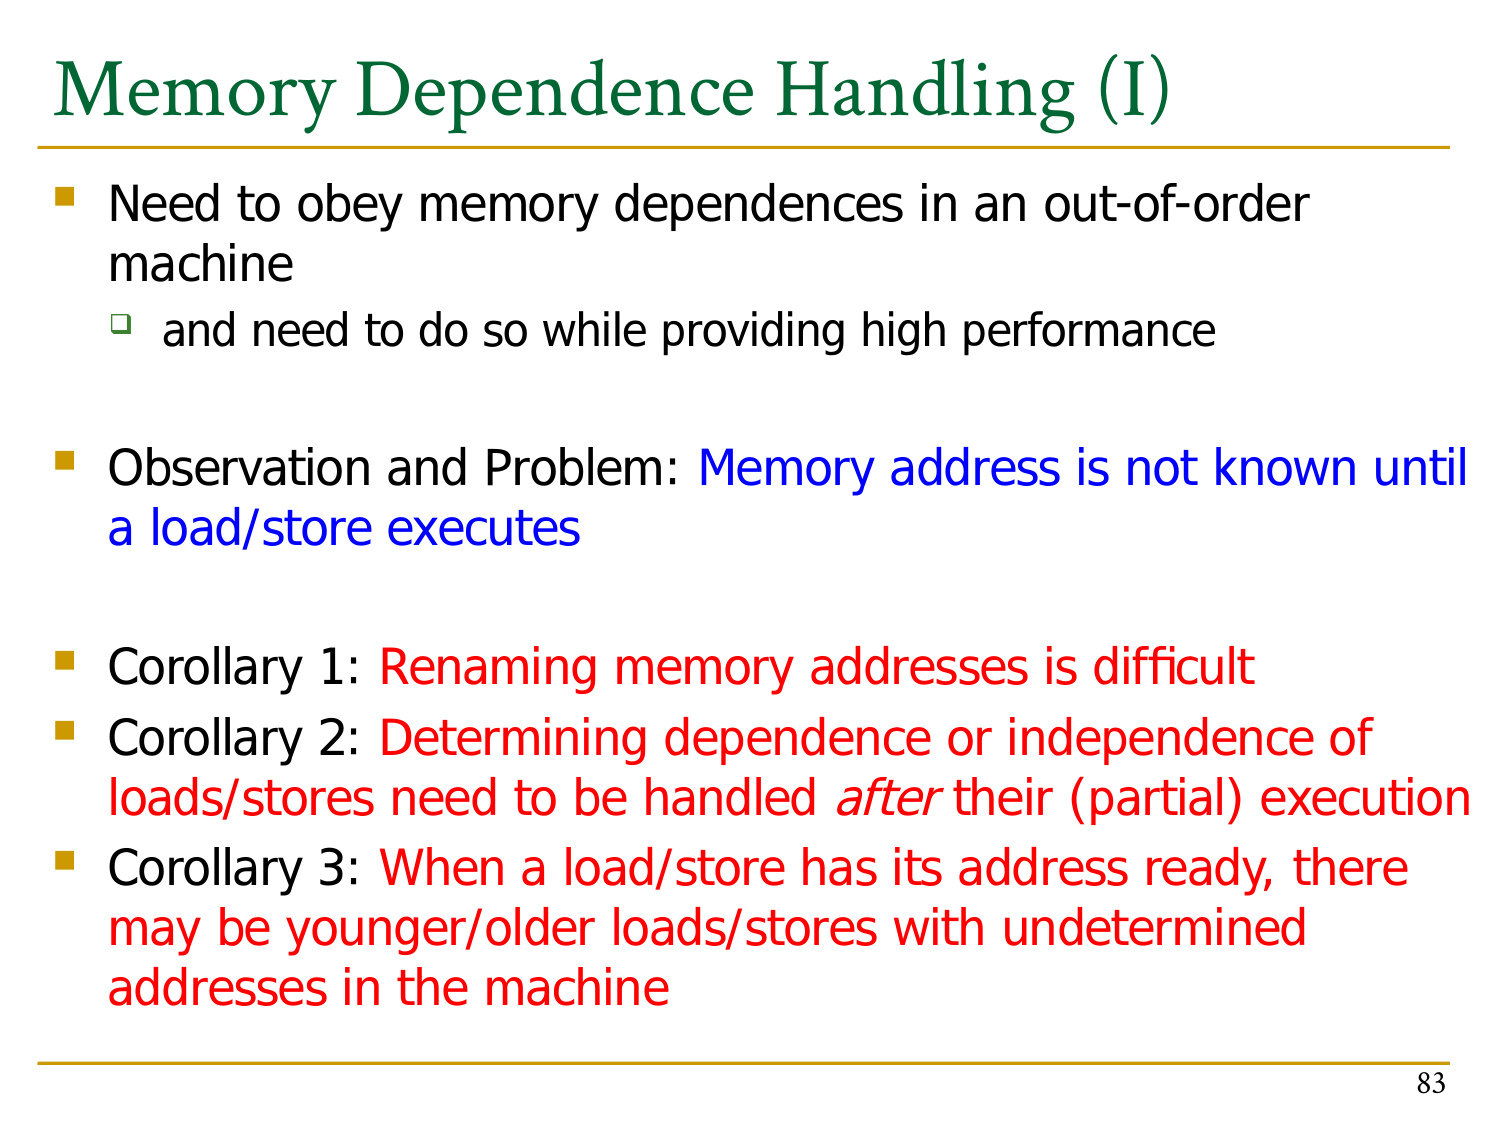

# Memory Dependence Handling (I)
Need to obey memory dependences in an out-of-order machine
and need to do so while providing high performance

Observation and Problem: Memory address is not known until a load/store executes

Corollary 1: Renaming memory addresses is difficult
Corollary 2: Determining dependence or independence of loads/stores need to be handled after their (partial) execution
Corollary 3: When a load/store has its address ready, there may be younger/older loads/stores with undetermined addresses in the machine

83